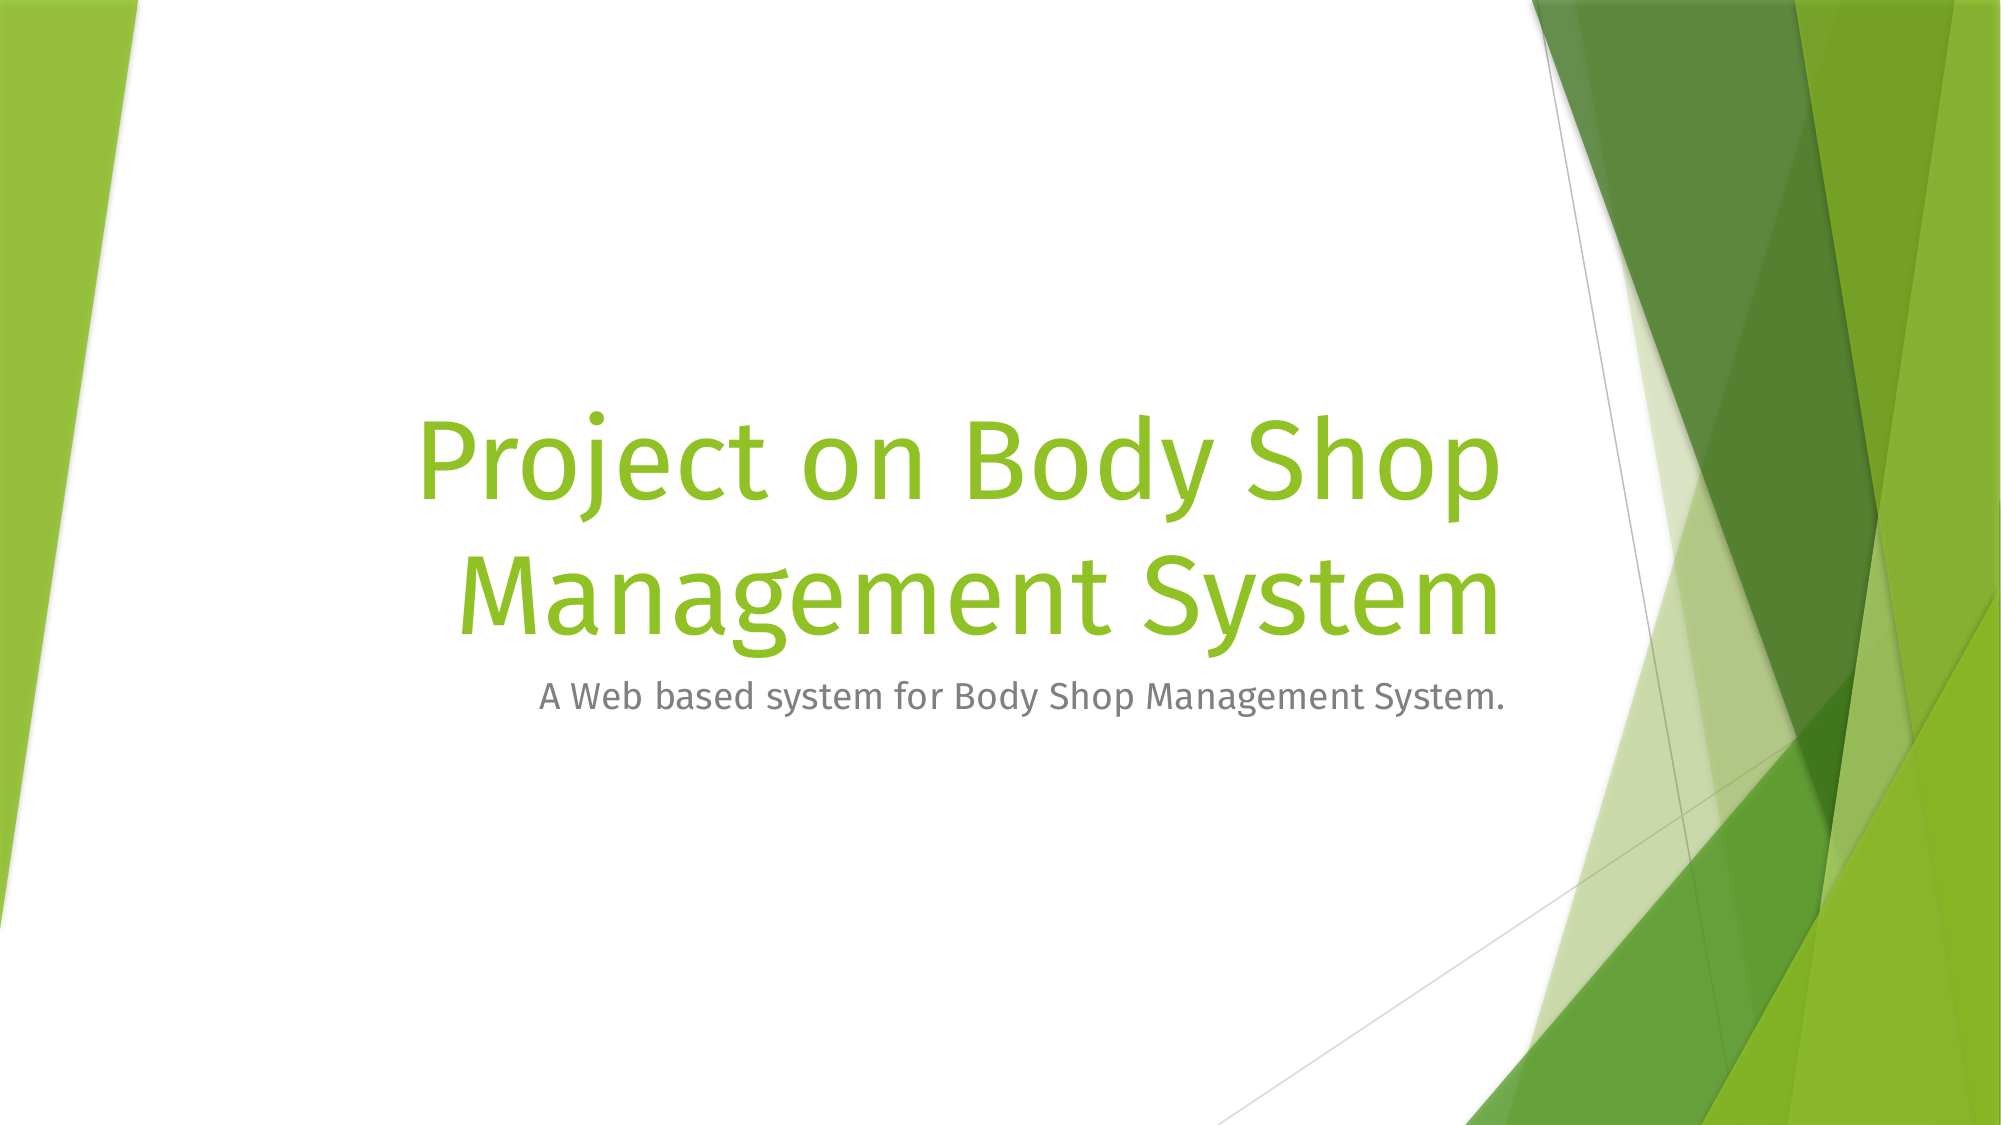

# Project on Body Shop Management System
A Web based system for Body Shop Management System.